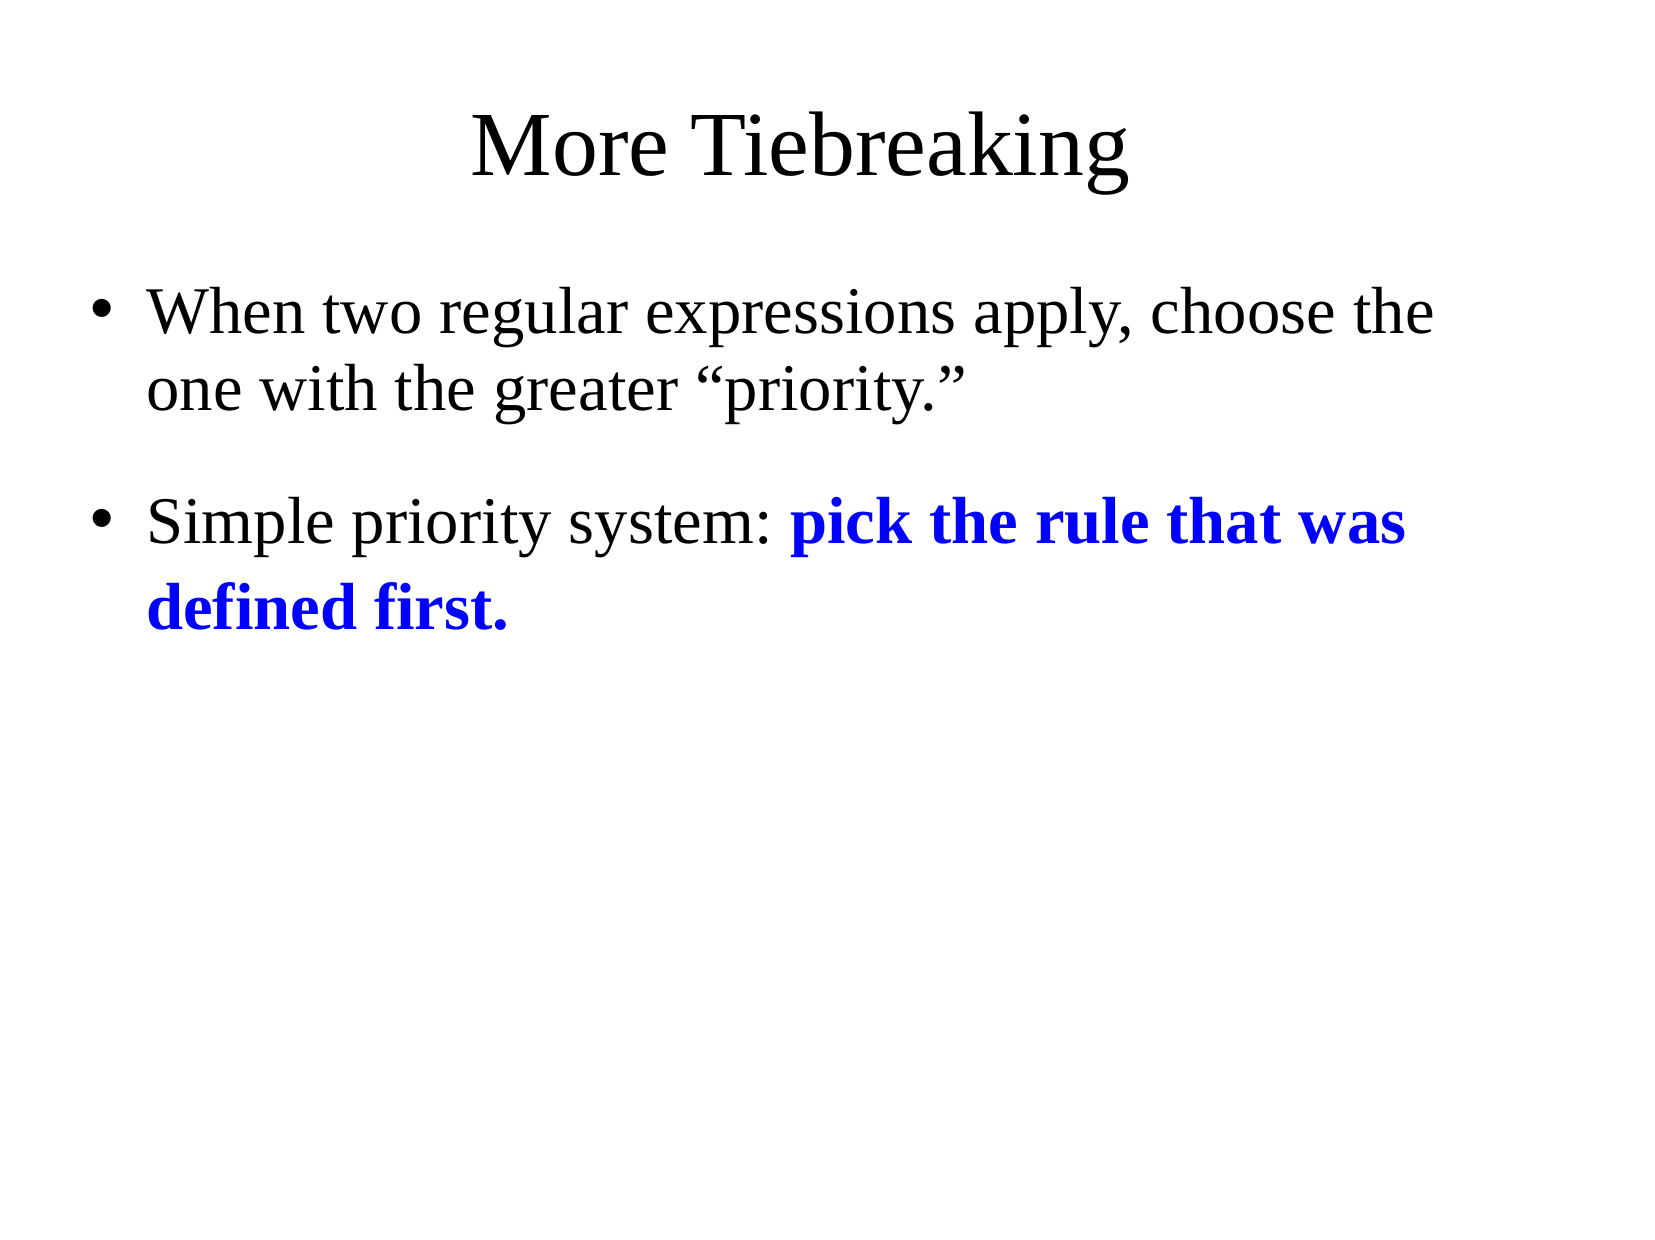

# More Tiebreaking
When two regular expressions apply, choose the one with the greater “priority.”

Simple priority system: pick the rule that was defined first.